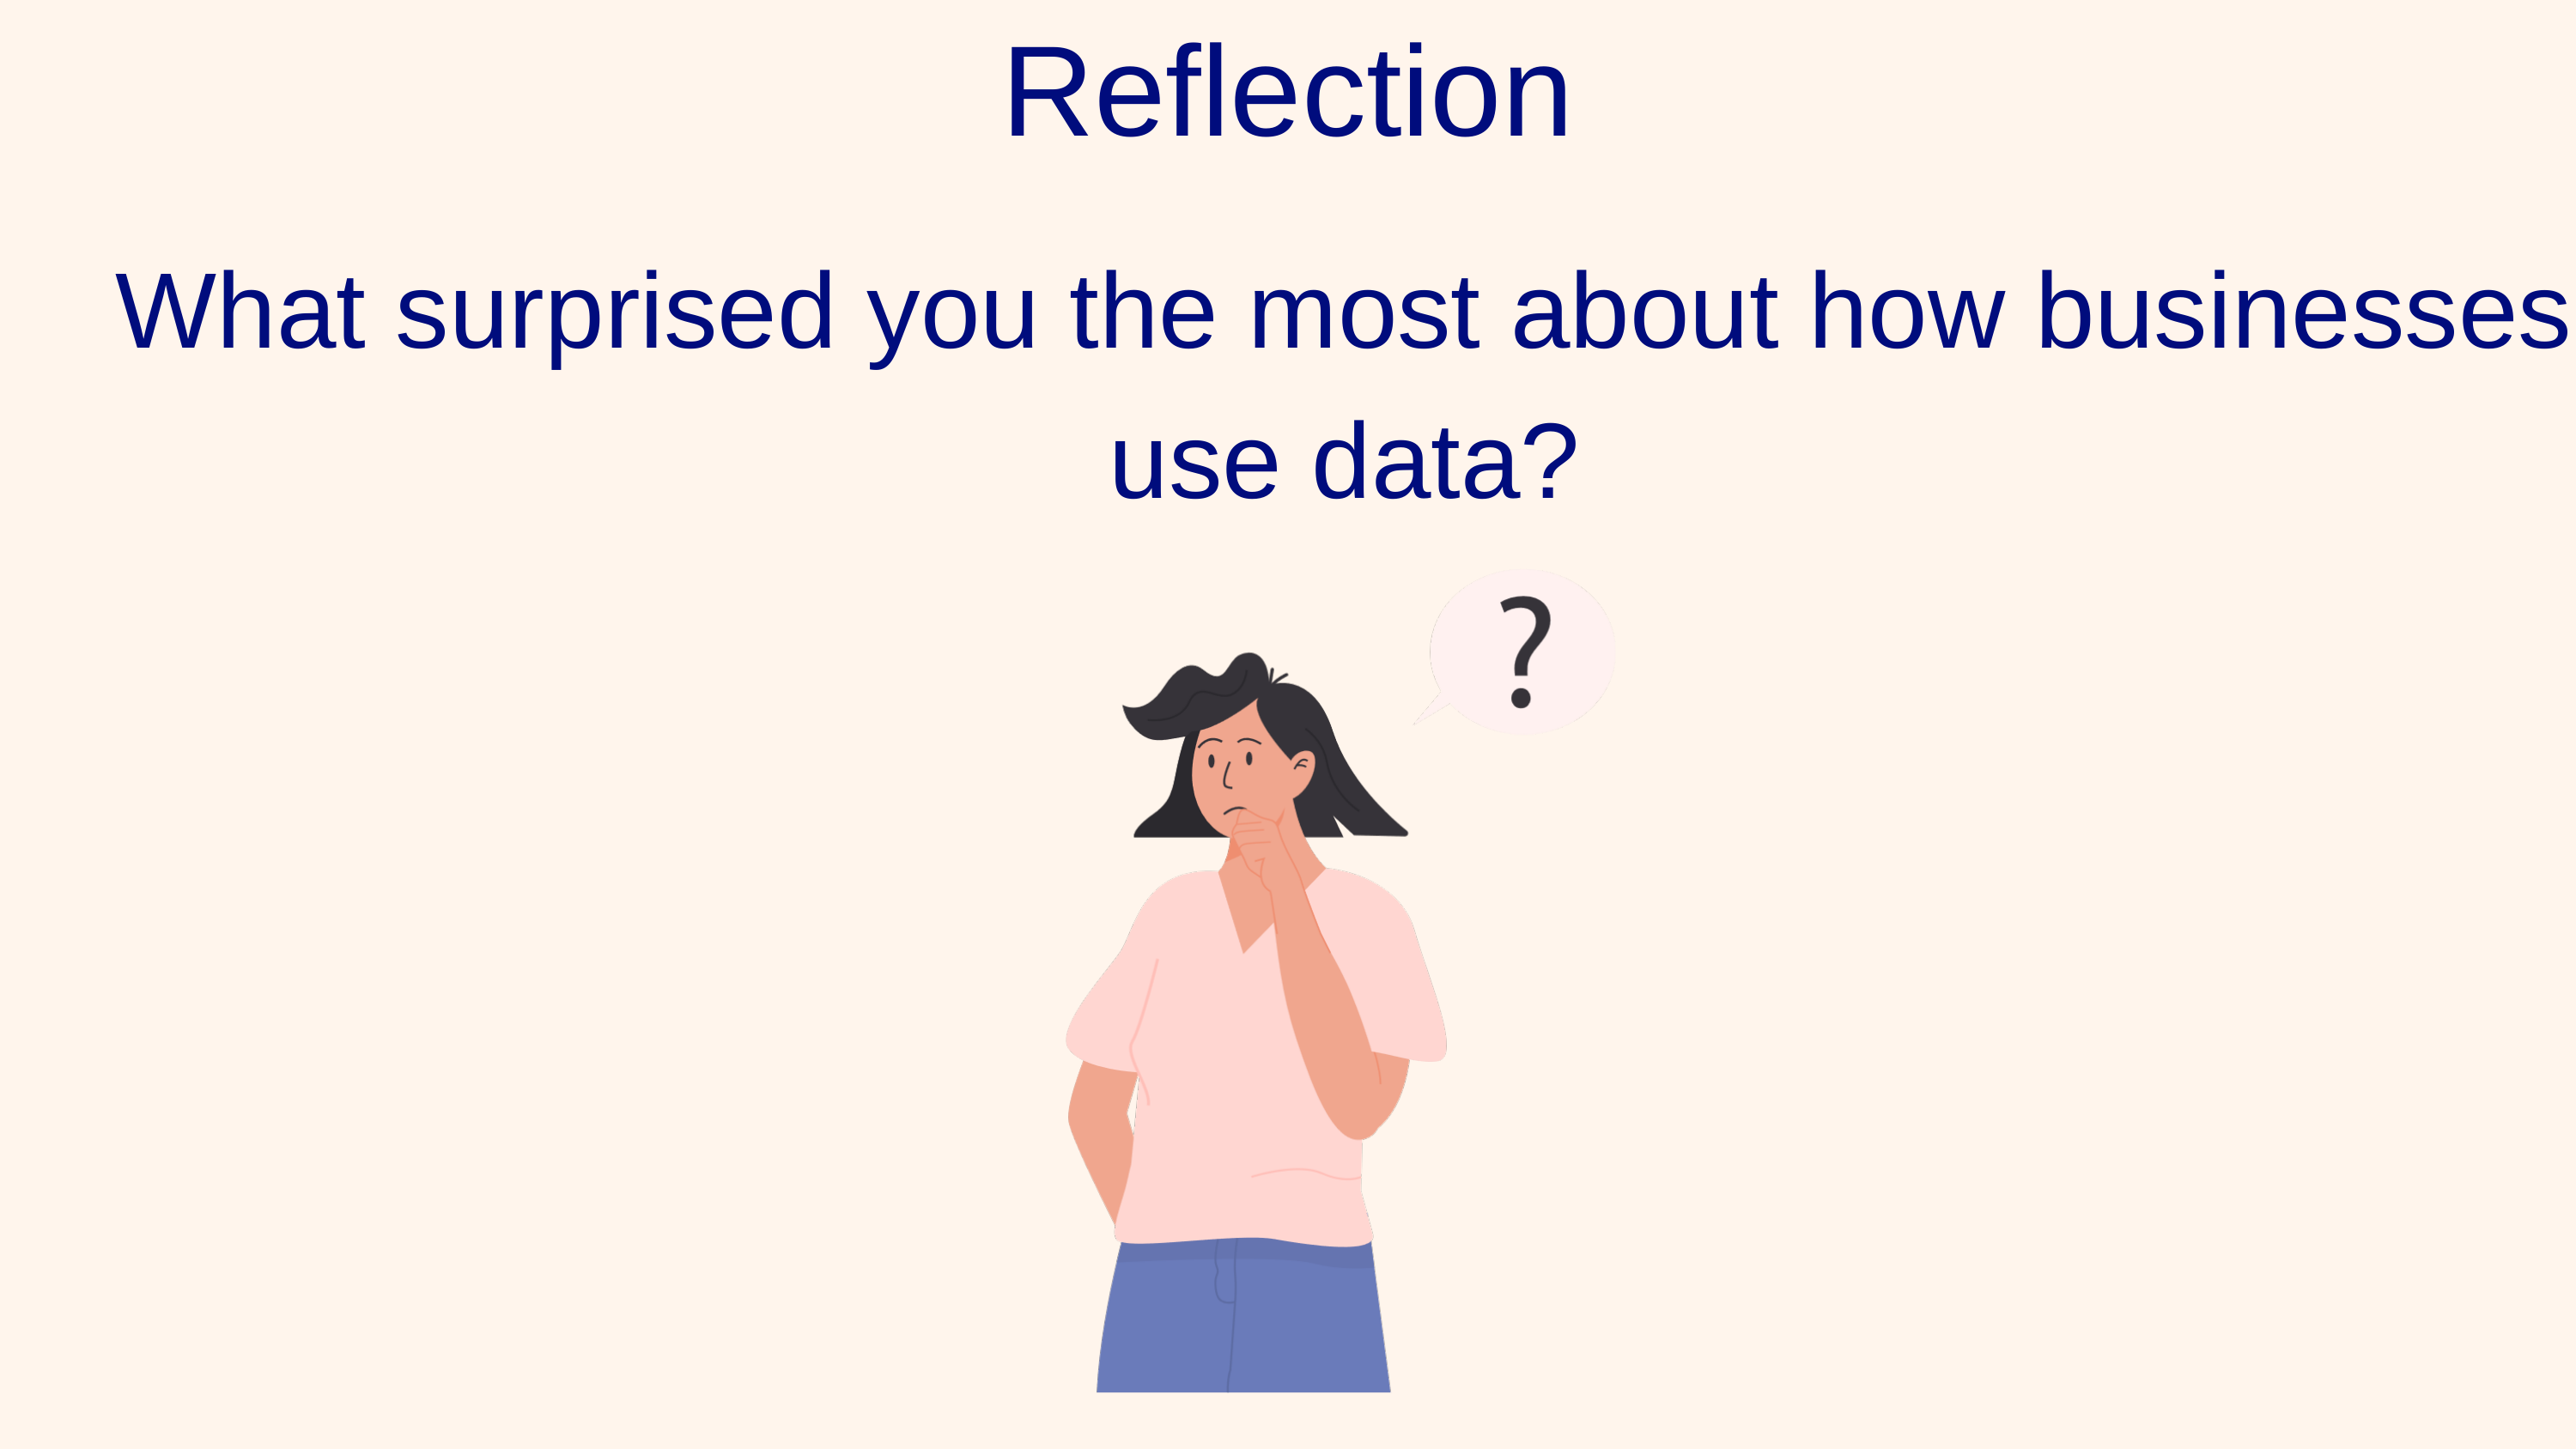

Reflection
What surprised you the most about how businesses use data?